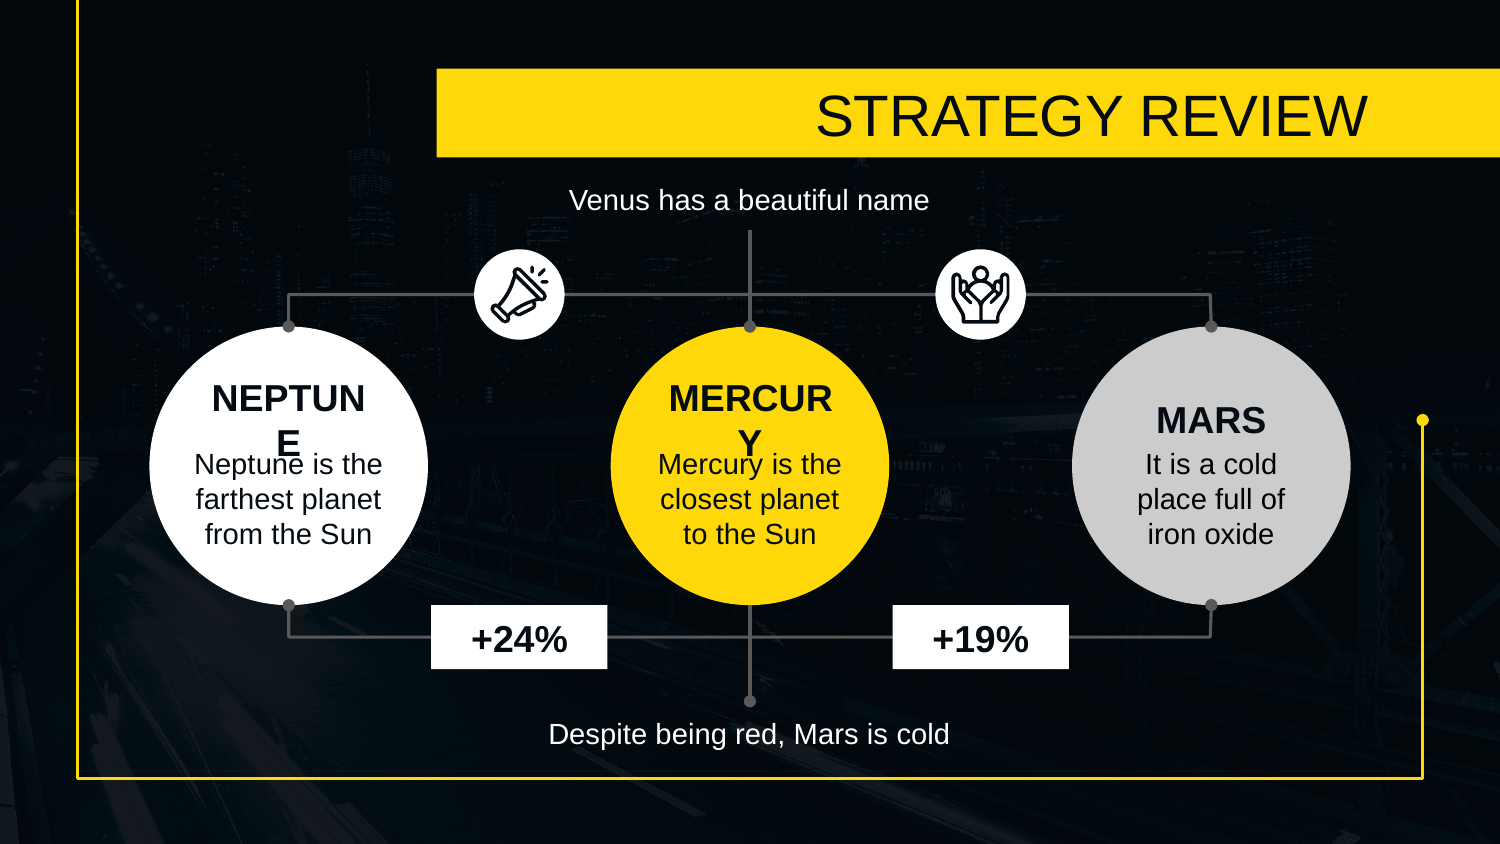

# STRATEGY REVIEW
Venus has a beautiful name

MERCURY
Mercury is the closest planet to the Sun

MARS
It is a cold place full of iron oxide
NEPTUNE
Neptune is the farthest planet from the Sun

+24%
+19%
Despite being red, Mars is cold